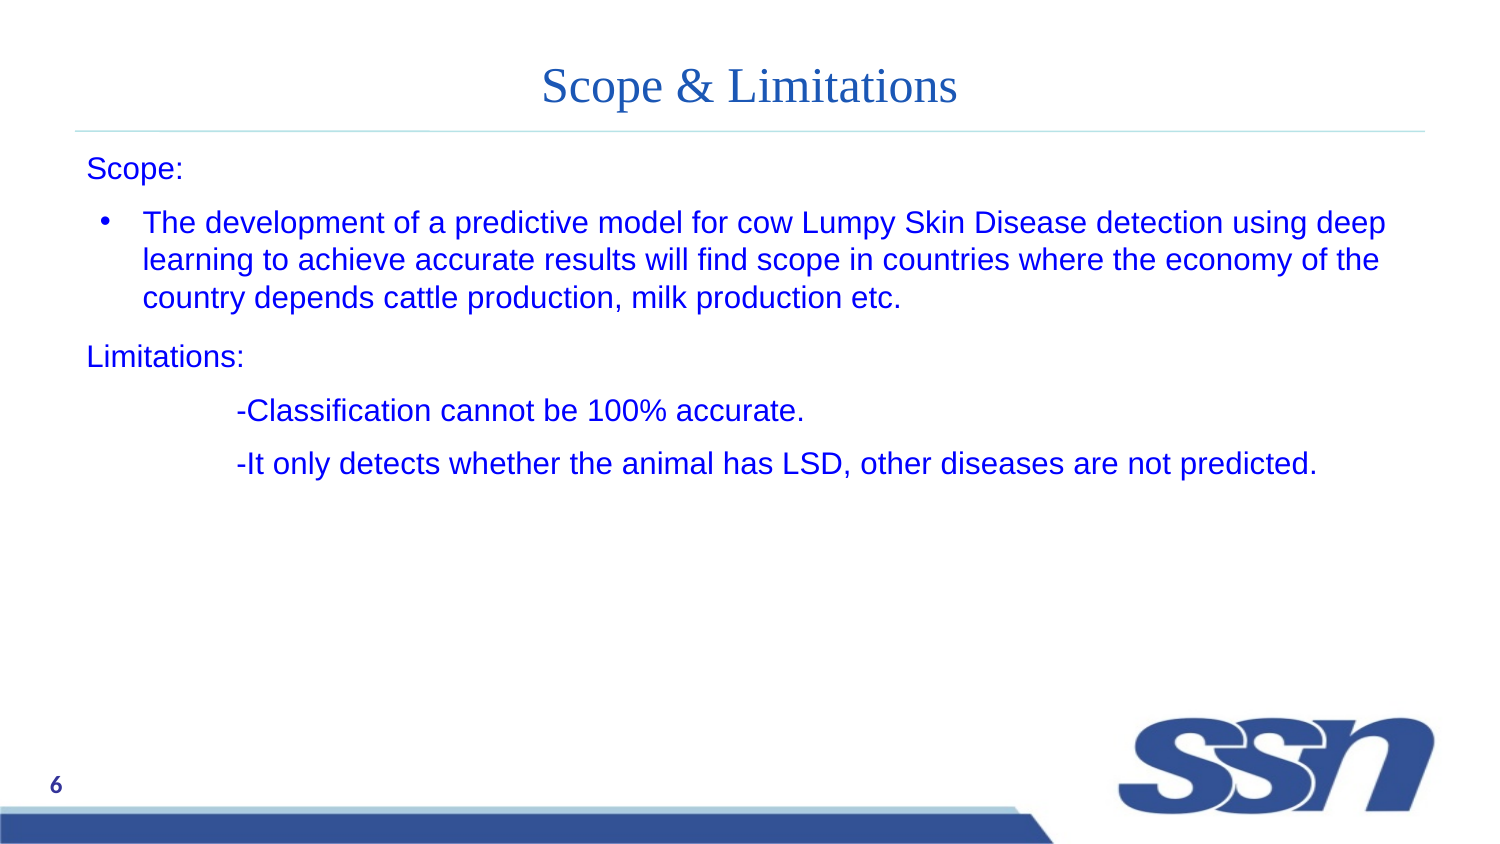

# Scope & Limitations
Scope:
The development of a predictive model for cow Lumpy Skin Disease detection using deep learning to achieve accurate results will find scope in countries where the economy of the country depends cattle production, milk production etc.
Limitations:
      	-Classification cannot be 100% accurate.
      	-It only detects whether the animal has LSD, other diseases are not predicted.